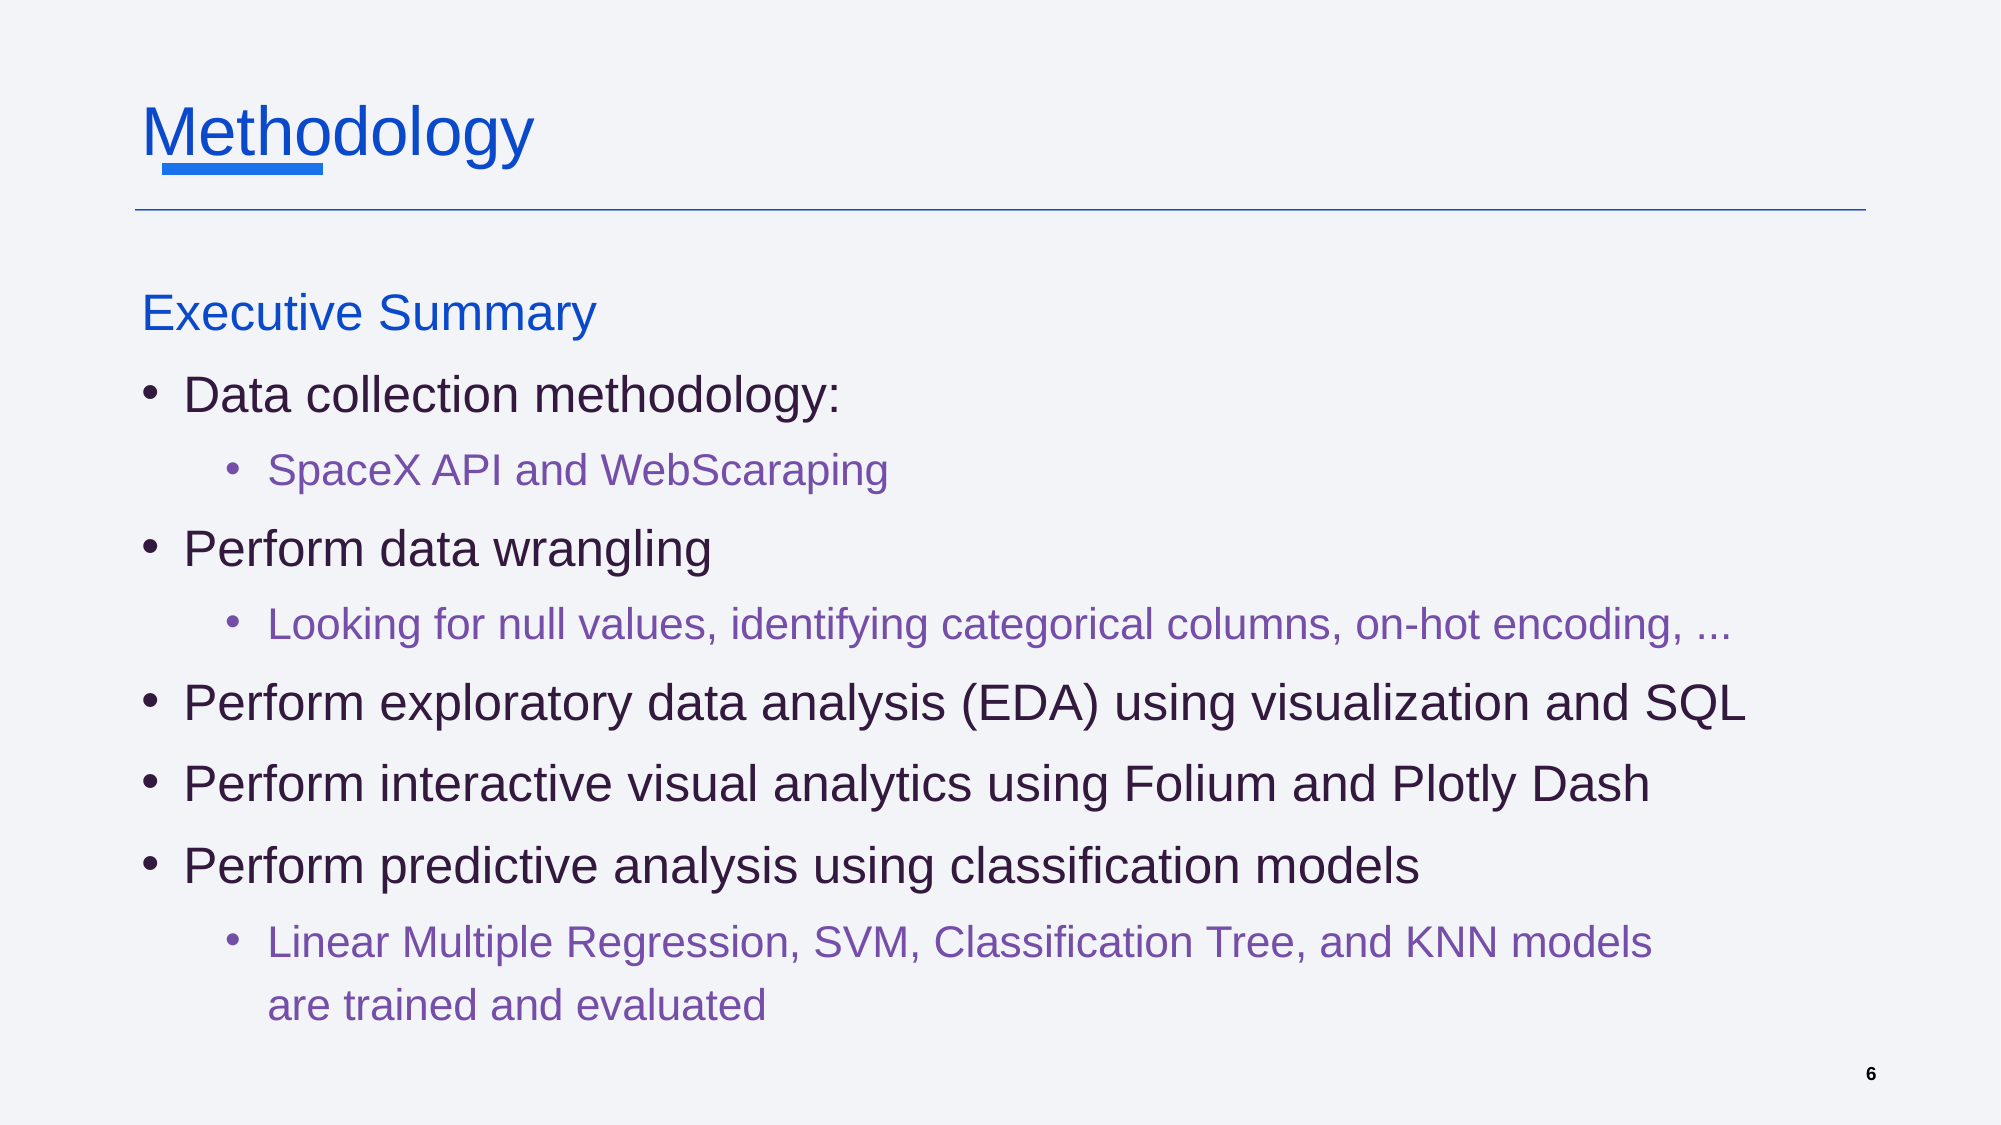

Methodology
Executive Summary
Data collection methodology:
SpaceX API and WebScaraping
Perform data wrangling
Looking for null values, identifying categorical columns, on-hot encoding, ...
Perform exploratory data analysis (EDA) using visualization and SQL
Perform interactive visual analytics using Folium and Plotly Dash
Perform predictive analysis using classification models
Linear Multiple Regression, SVM, Classification Tree, and KNN models are trained and evaluated

6